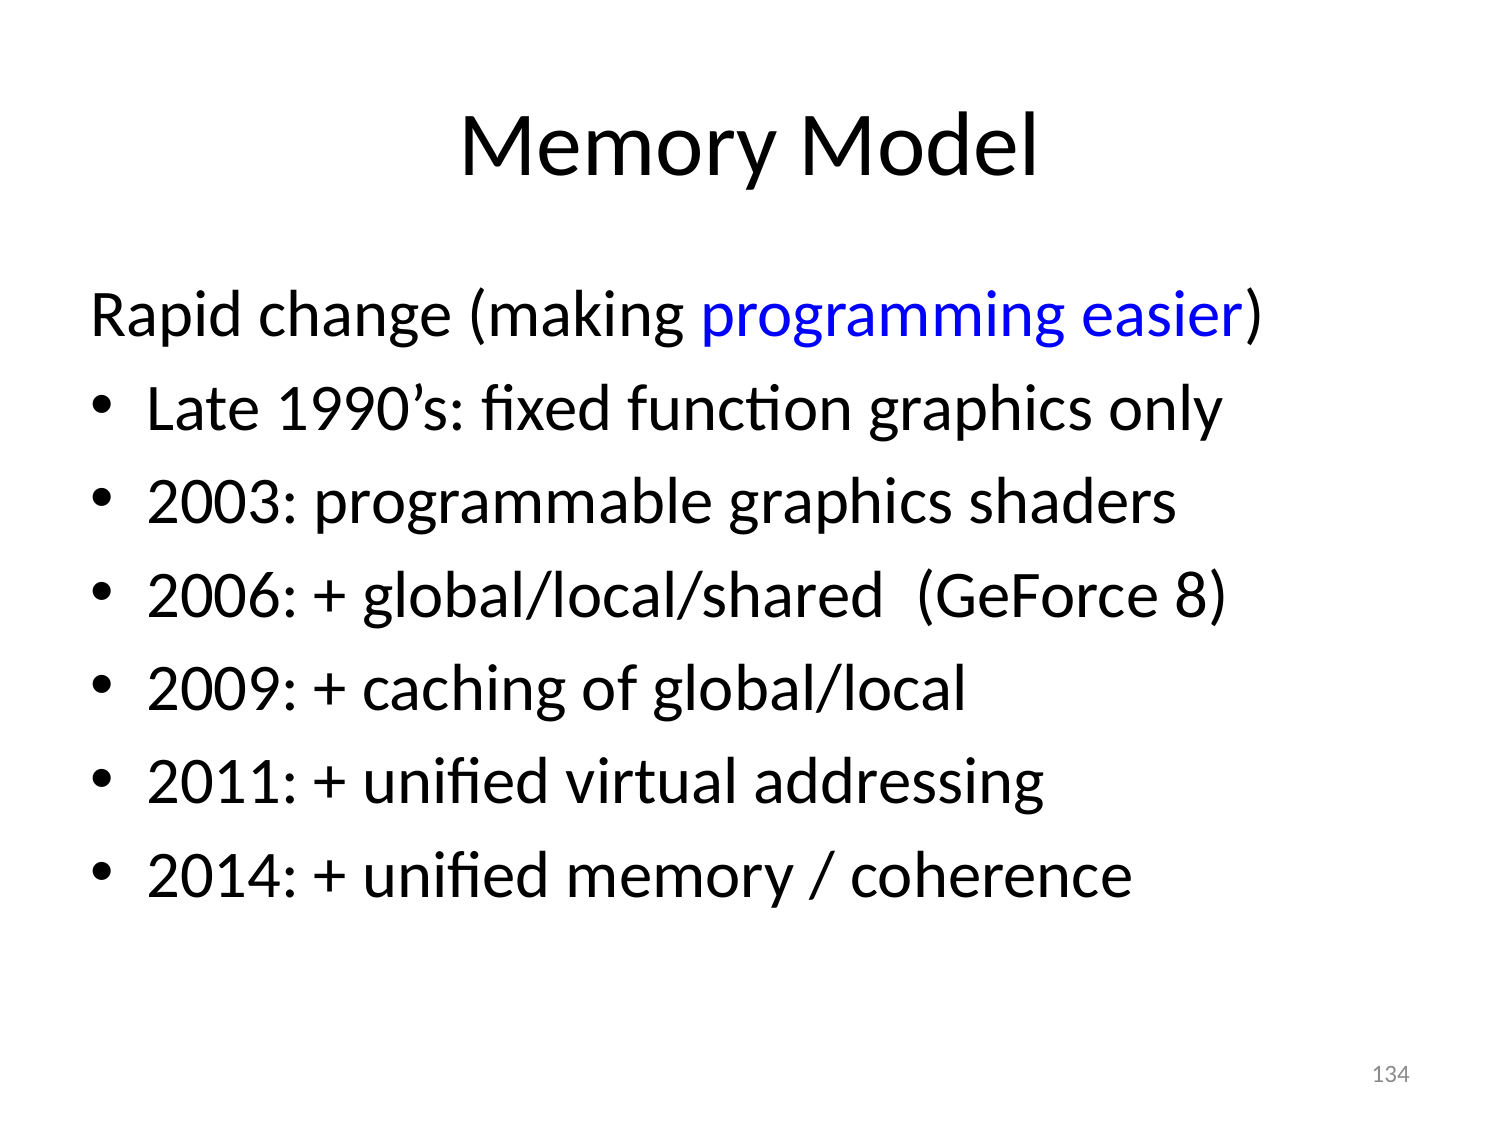

# Memory Model
Rapid change (making programming easier)
Late 1990’s: fixed function graphics only
2003: programmable graphics shaders
2006: + global/local/shared  (GeForce 8)
2009: + caching of global/local
2011: + unified virtual addressing
2014: + unified memory / coherence
134